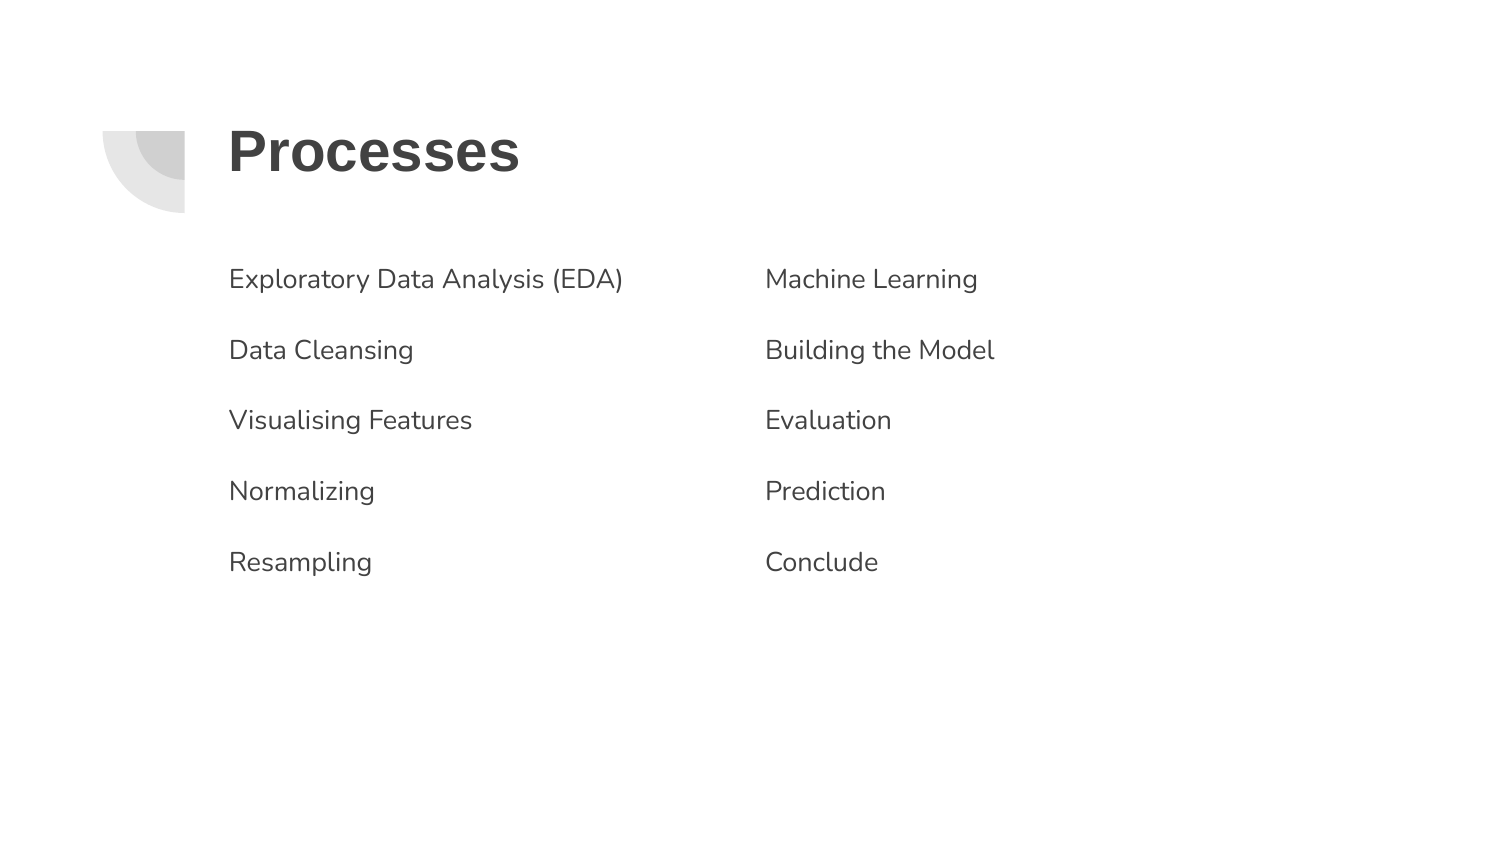

# Processes
Exploratory Data Analysis (EDA)
Data Cleansing
Visualising Features
Normalizing
Resampling

Machine Learning
Building the Model
Evaluation
Prediction
Conclude